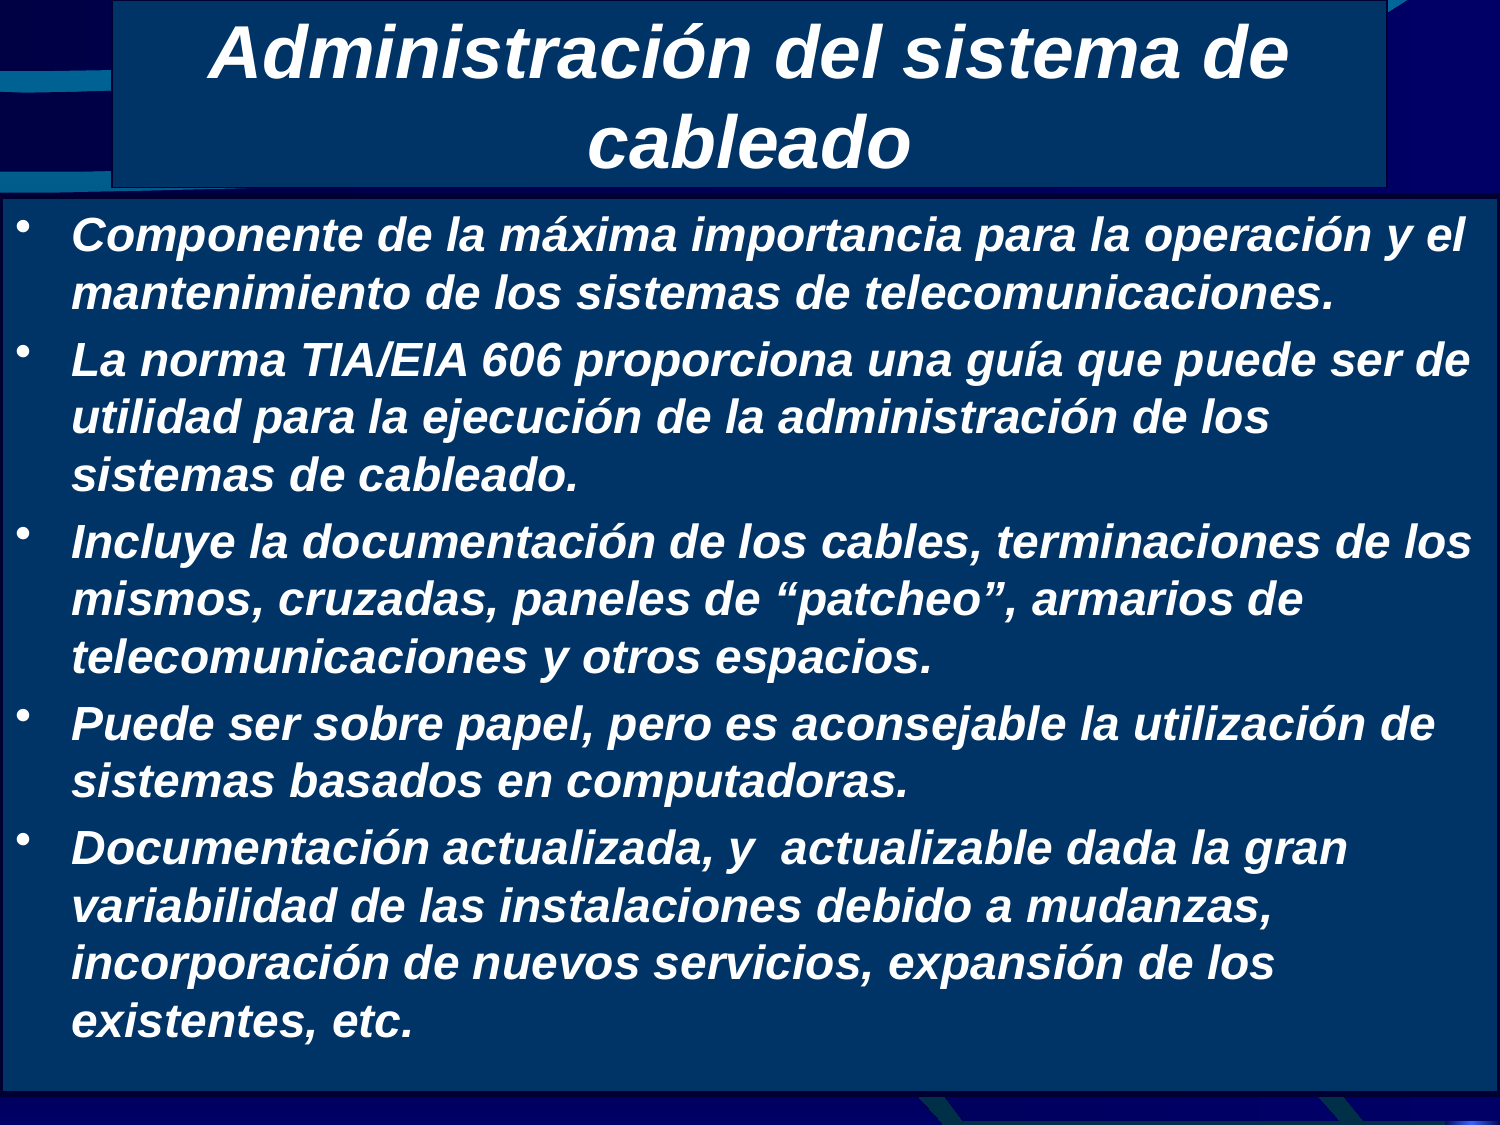

# Administración del sistema de cableado
Componente de la máxima importancia para la operación y el mantenimiento de los sistemas de telecomunicaciones.
La norma TIA/EIA 606 proporciona una guía que puede ser de utilidad para la ejecución de la administración de los sistemas de cableado.
Incluye la documentación de los cables, terminaciones de los mismos, cruzadas, paneles de “patcheo”, armarios de telecomunicaciones y otros espacios.
Puede ser sobre papel, pero es aconsejable la utilización de sistemas basados en computadoras.
Documentación actualizada, y  actualizable dada la gran variabilidad de las instalaciones debido a mudanzas, incorporación de nuevos servicios, expansión de los existentes, etc.